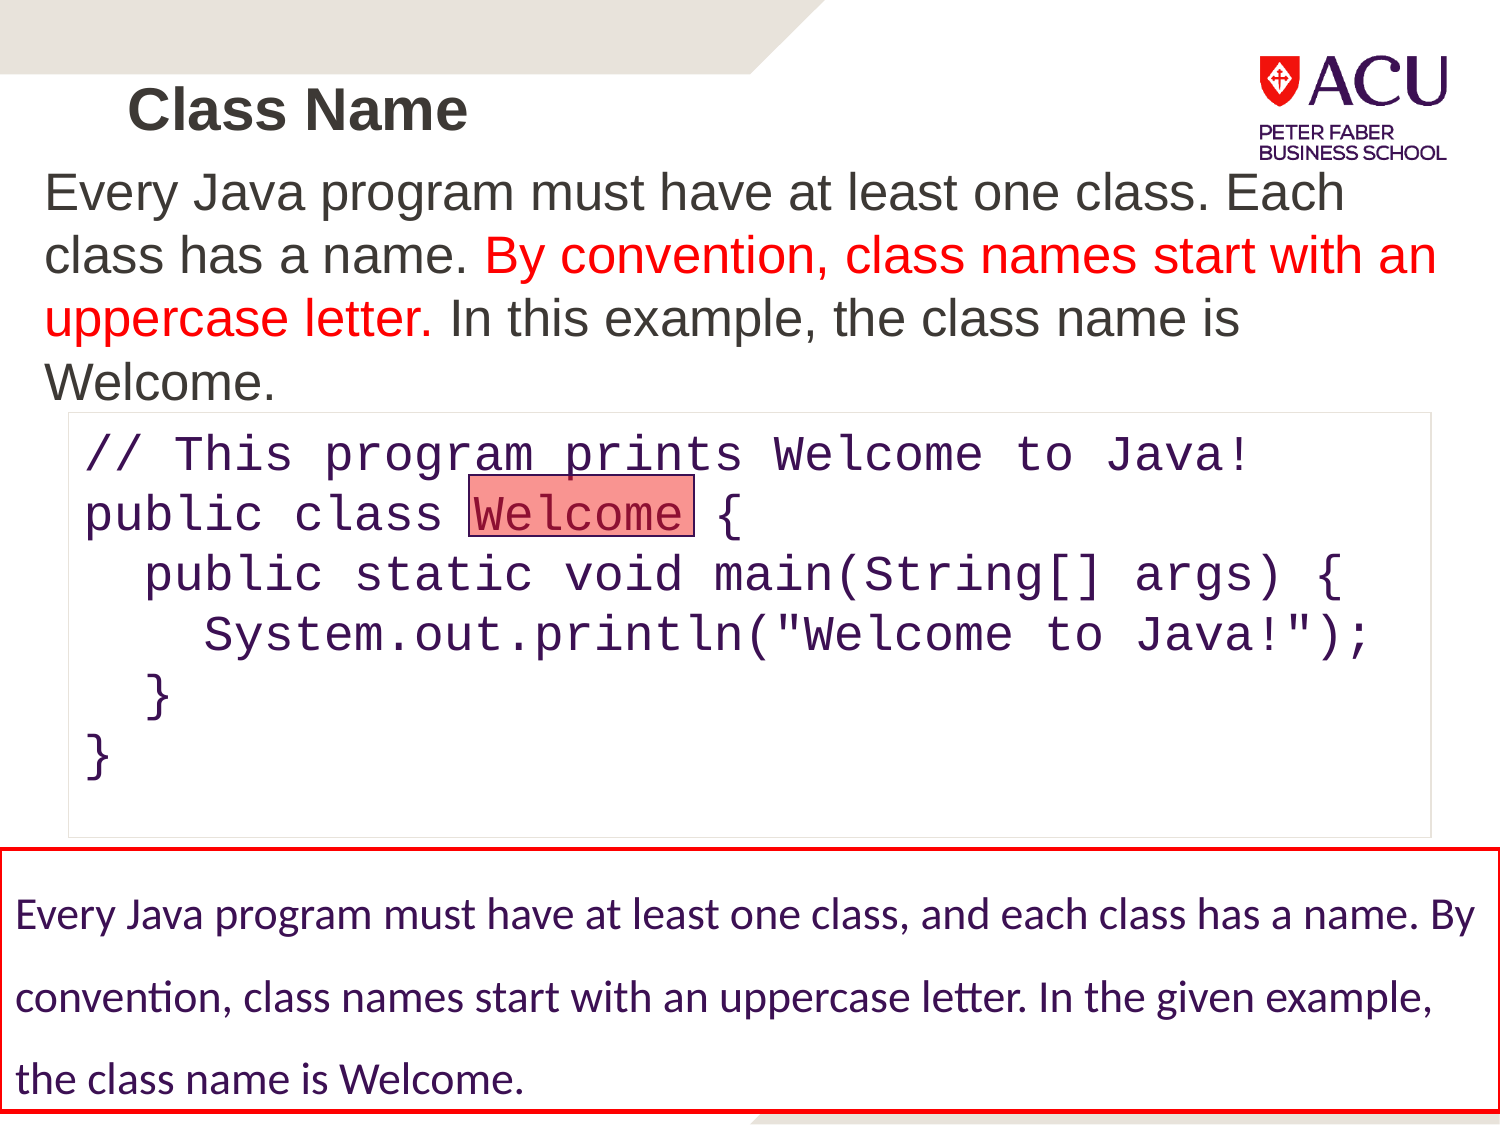

# Class Name
Every Java program must have at least one class. Each class has a name. By convention, class names start with an uppercase letter. In this example, the class name is Welcome.
// This program prints Welcome to Java!
public class Welcome {
  public static void main(String[] args) {
    System.out.println("Welcome to Java!");
  }
}

Every Java program must have at least one class, and each class has a name. By convention, class names start with an uppercase letter. In the given example, the class name is Welcome.
64